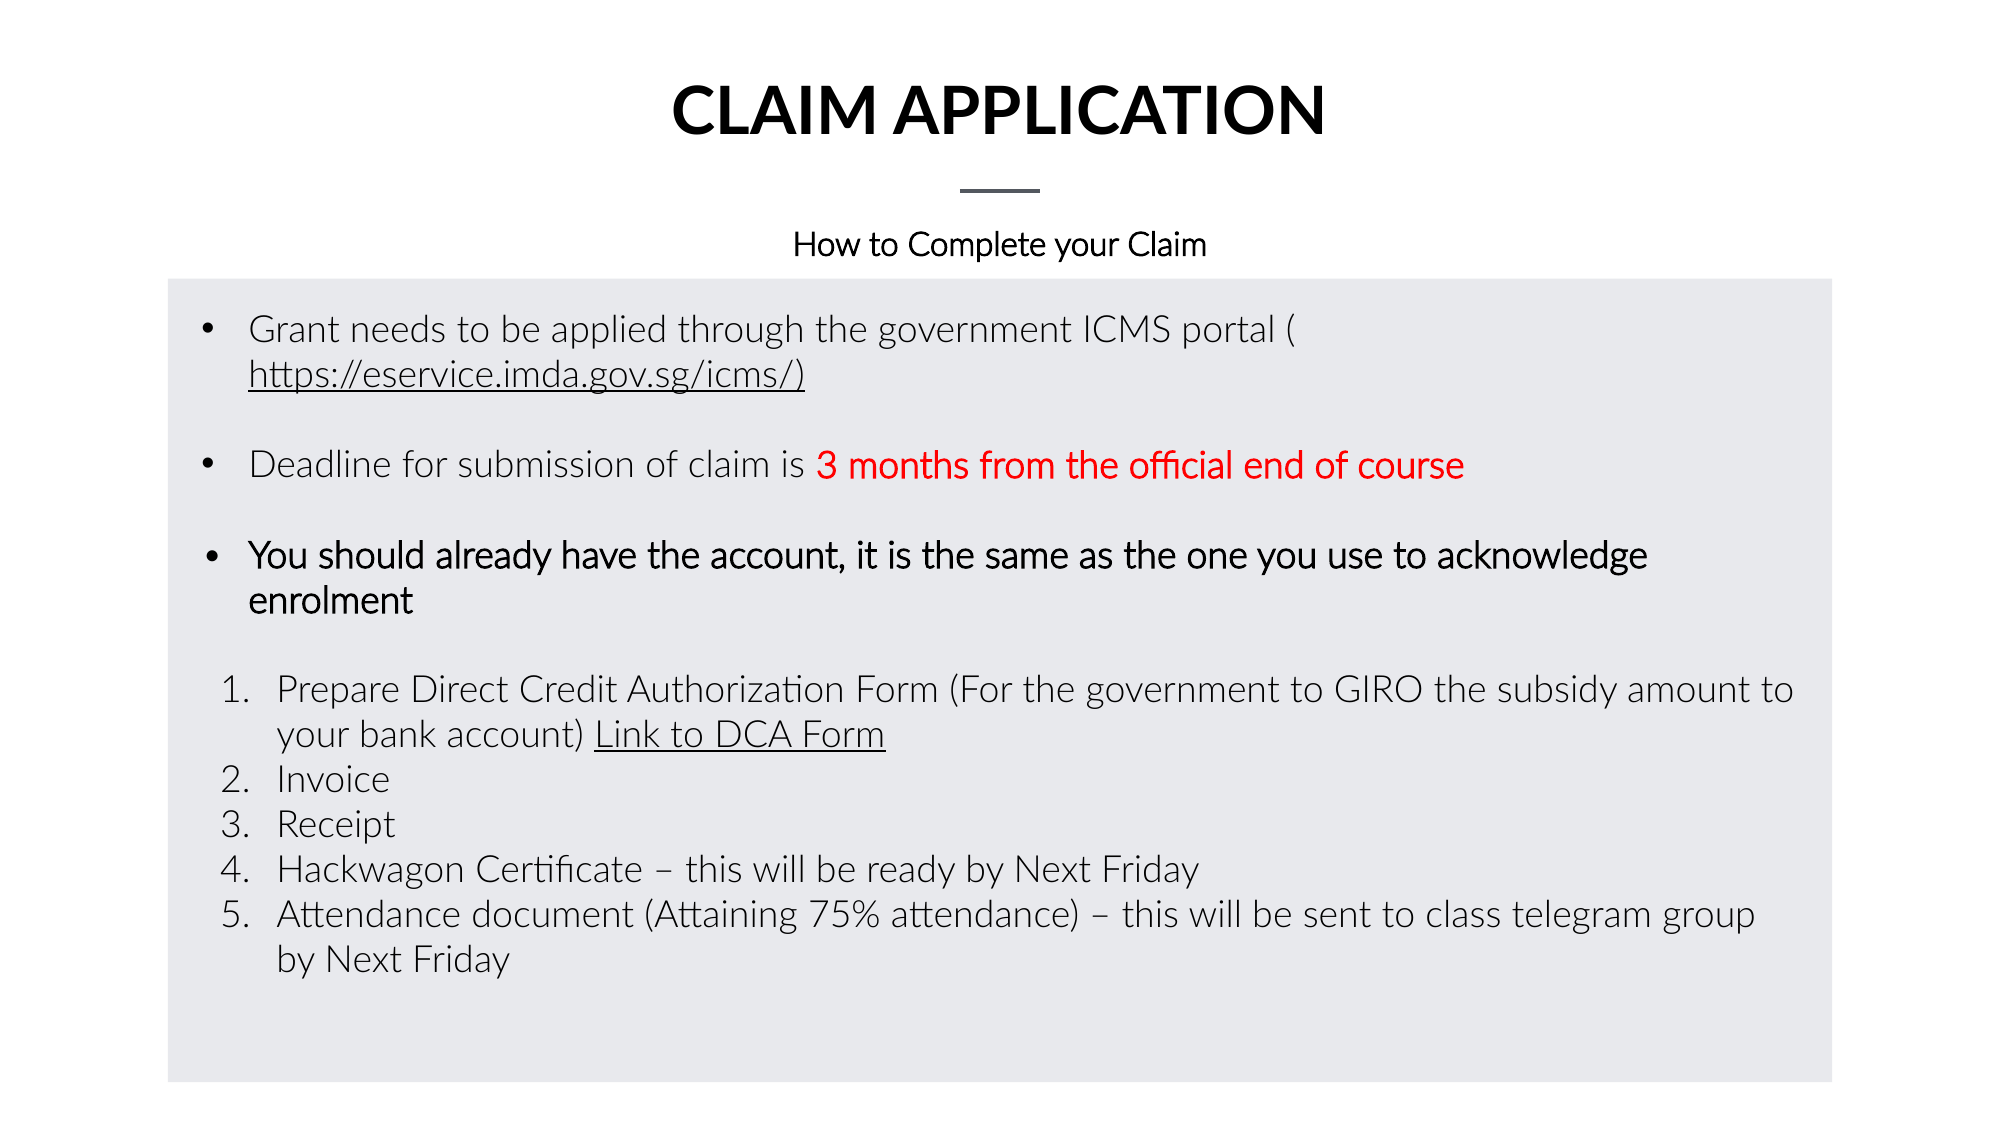

CLAIM APPLICATION
How to Complete your Claim

Grant needs to be applied through the government ICMS portal (https://eservice.imda.gov.sg/icms/)

Deadline for submission of claim is 3 months from the official end of course

You should already have the account, it is the same as the one you use to acknowledge enrolment

Prepare Direct Credit Authorization Form (For the government to GIRO the subsidy amount to your bank account) Link to DCA Form
Invoice
Receipt
Hackwagon Certificate – this will be ready by Next Friday
Attendance document (Attaining 75% attendance) – this will be sent to class telegram group by Next Friday